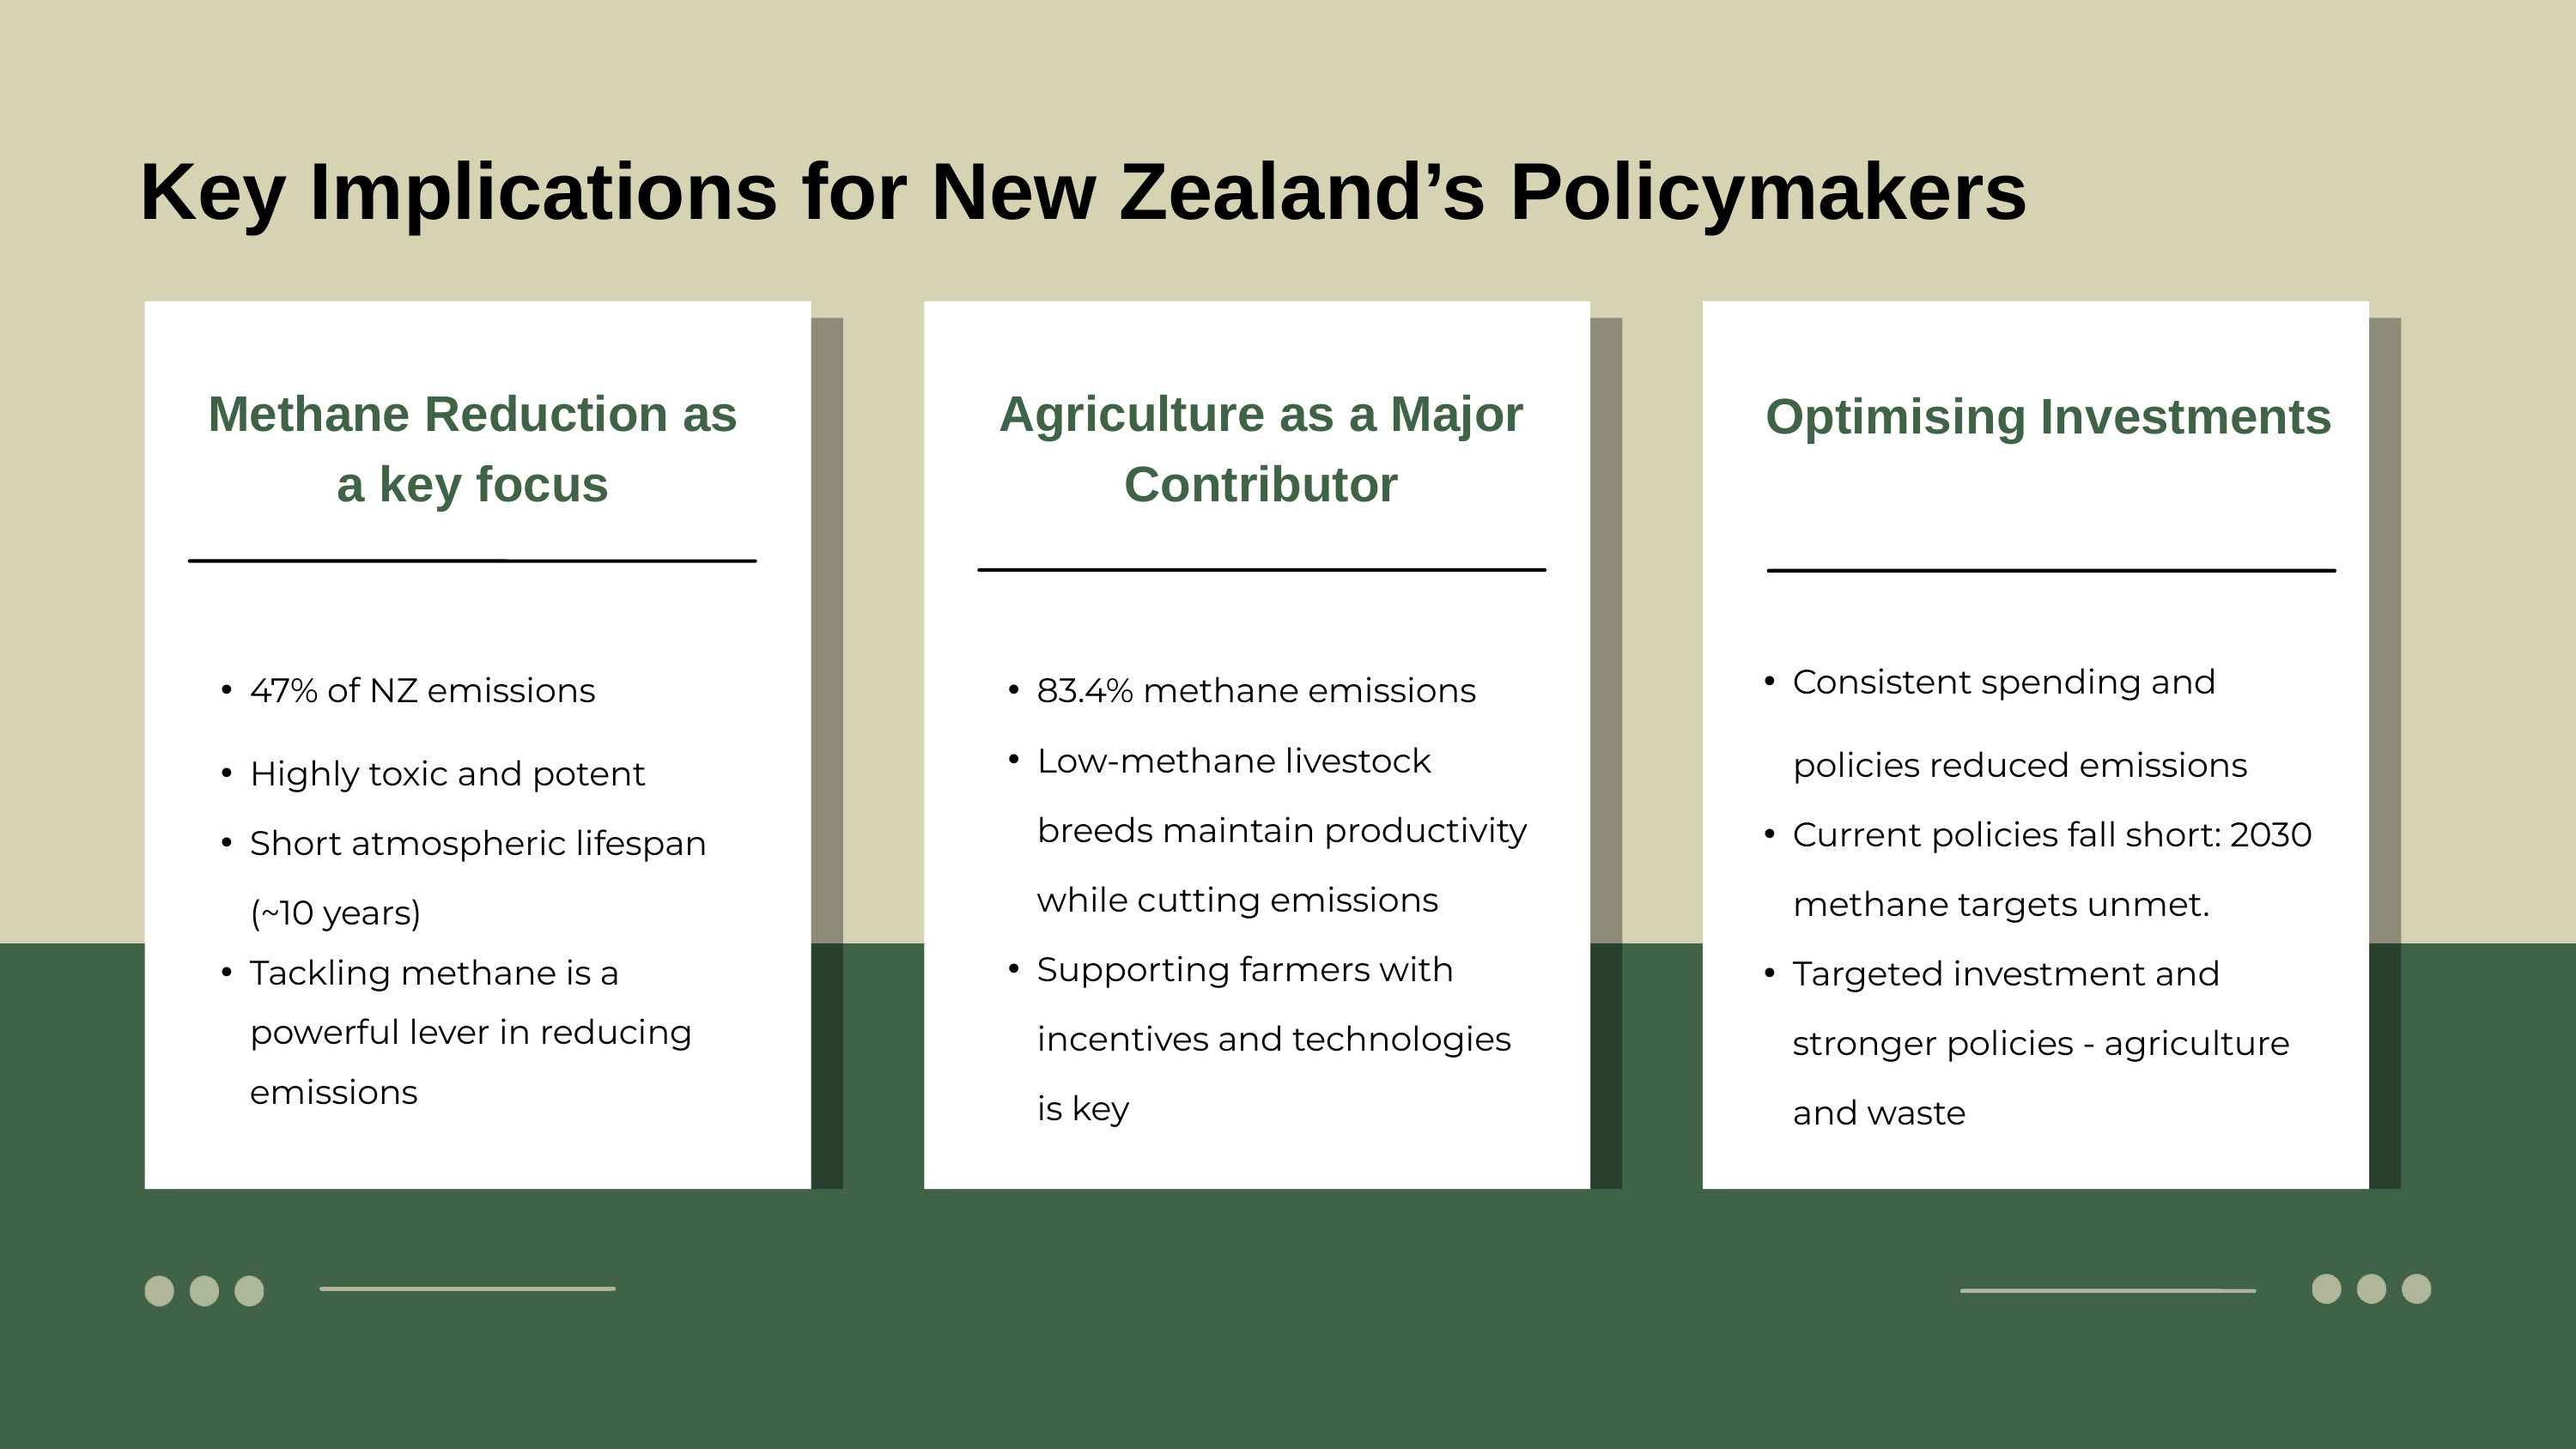

Key Implications for New Zealand’s Policymakers

Methane Reduction as a key focus

47% of NZ emissions
Highly toxic and potent
Short atmospheric lifespan (~10 years)
Tackling methane is a powerful lever in reducing emissions
Agriculture as a Major Contributor

83.4% methane emissions
Low-methane livestock breeds maintain productivity while cutting emissions
Supporting farmers with incentives and technologies is key
Optimising Investments

Consistent spending and policies reduced emissions
Current policies fall short: 2030 methane targets unmet.
Targeted investment and stronger policies - agriculture and waste